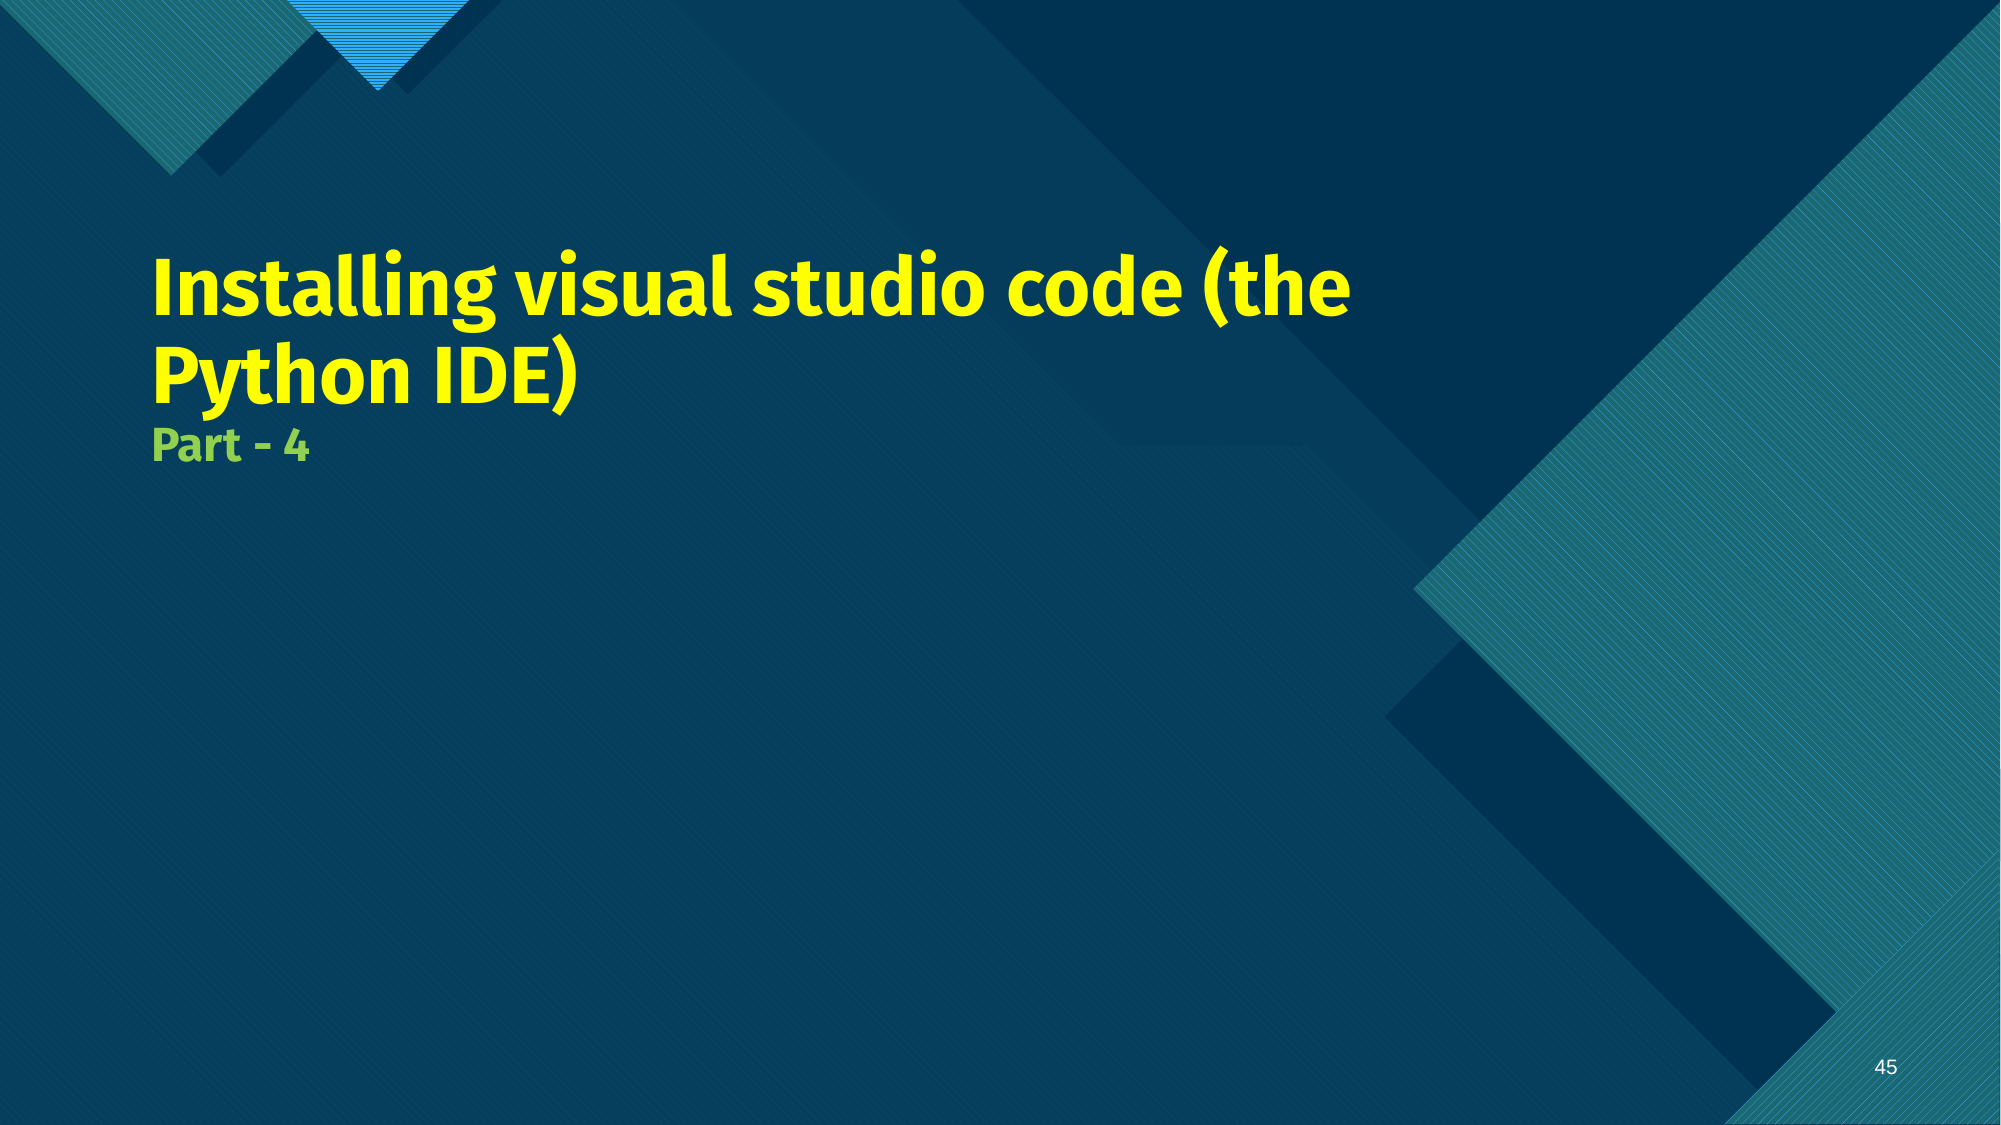

# Installing visual studio code (the Python IDE) Part - 4
45